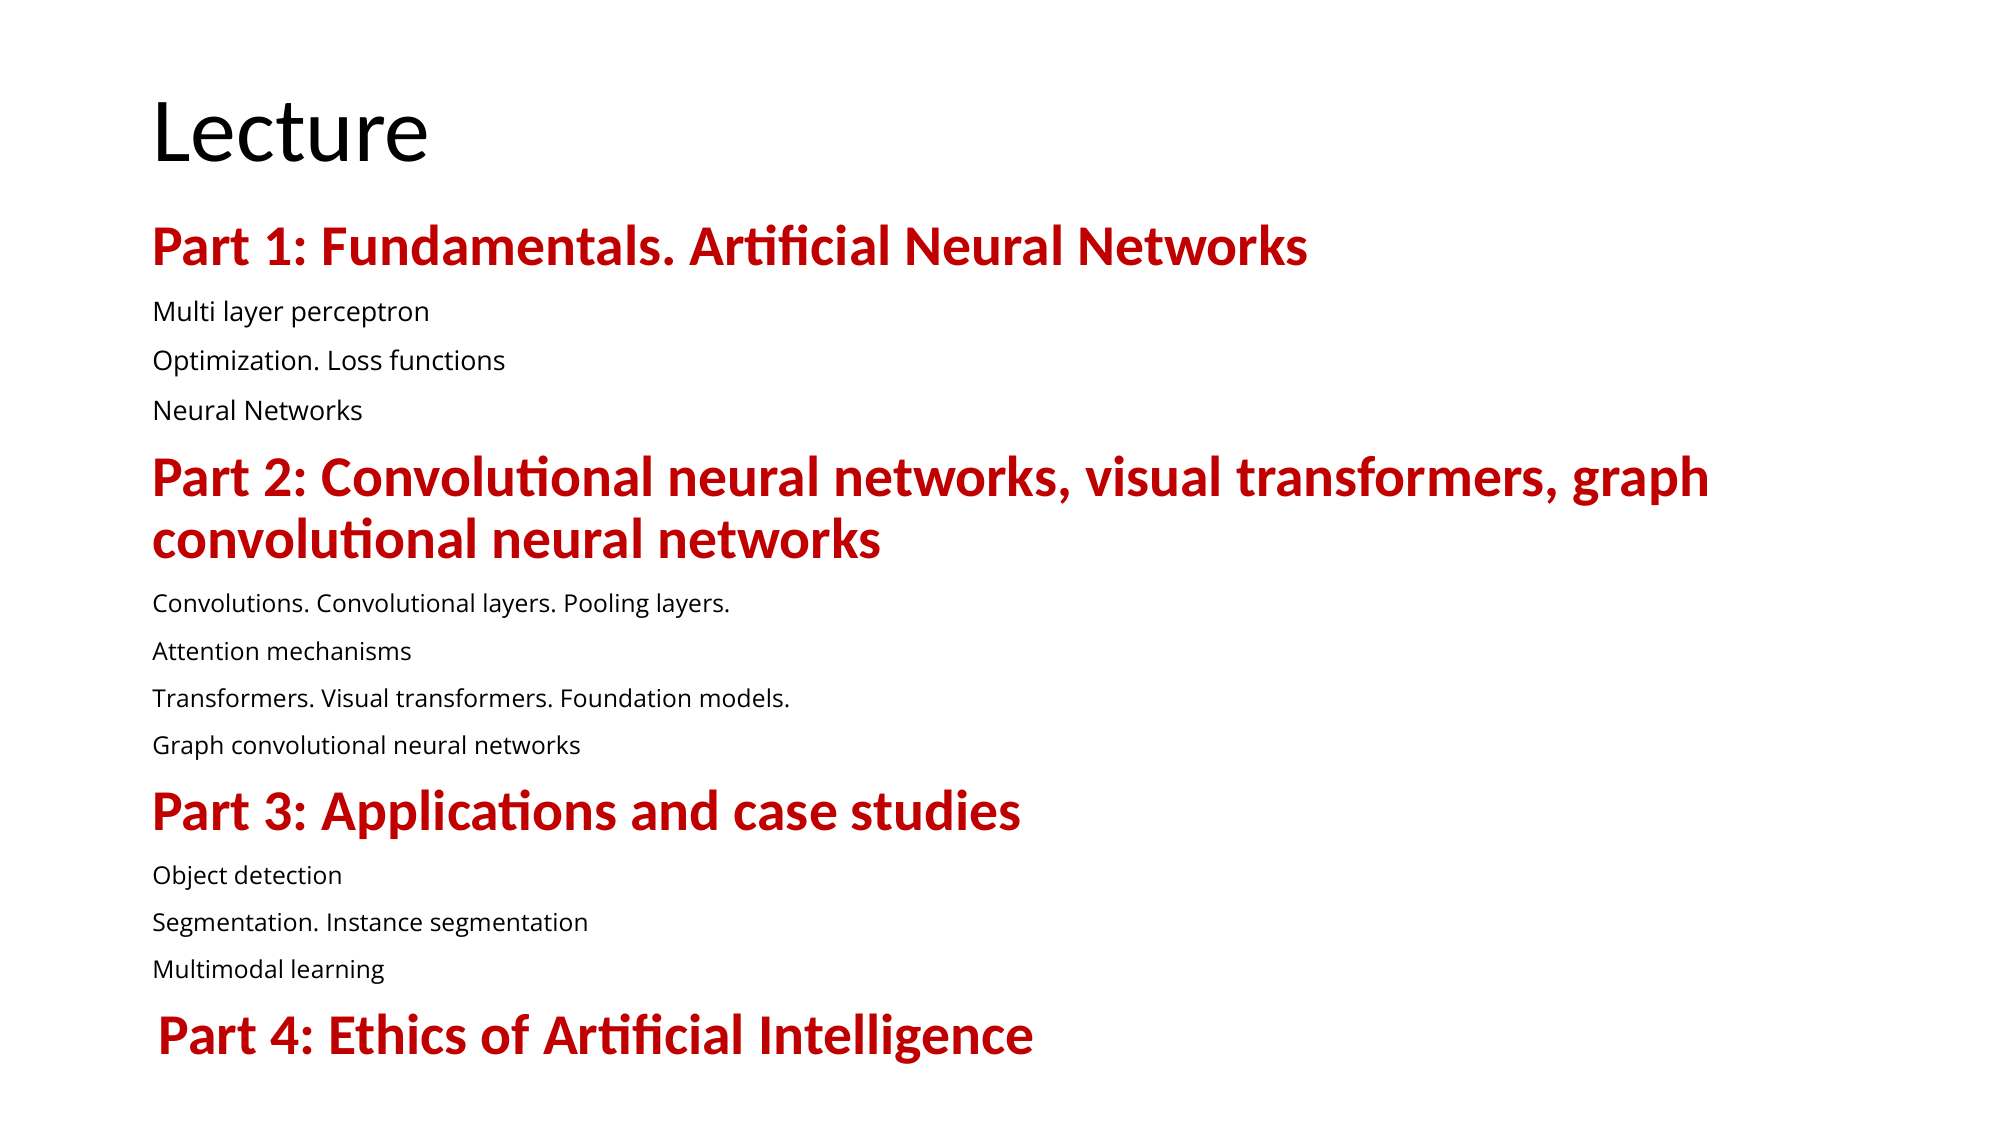

# Lecture
Part 1: Fundamentals. Artificial Neural Networks
Multi layer perceptron
Optimization. Loss functions
Neural Networks
Part 2: Convolutional neural networks, visual transformers, graph convolutional neural networks
Convolutions. Convolutional layers. Pooling layers.
Attention mechanisms
Transformers. Visual transformers. Foundation models.
Graph convolutional neural networks
Part 3: Applications and case studies
Object detection
Segmentation. Instance segmentation
Multimodal learning
 Part 4: Ethics of Artificial Intelligence